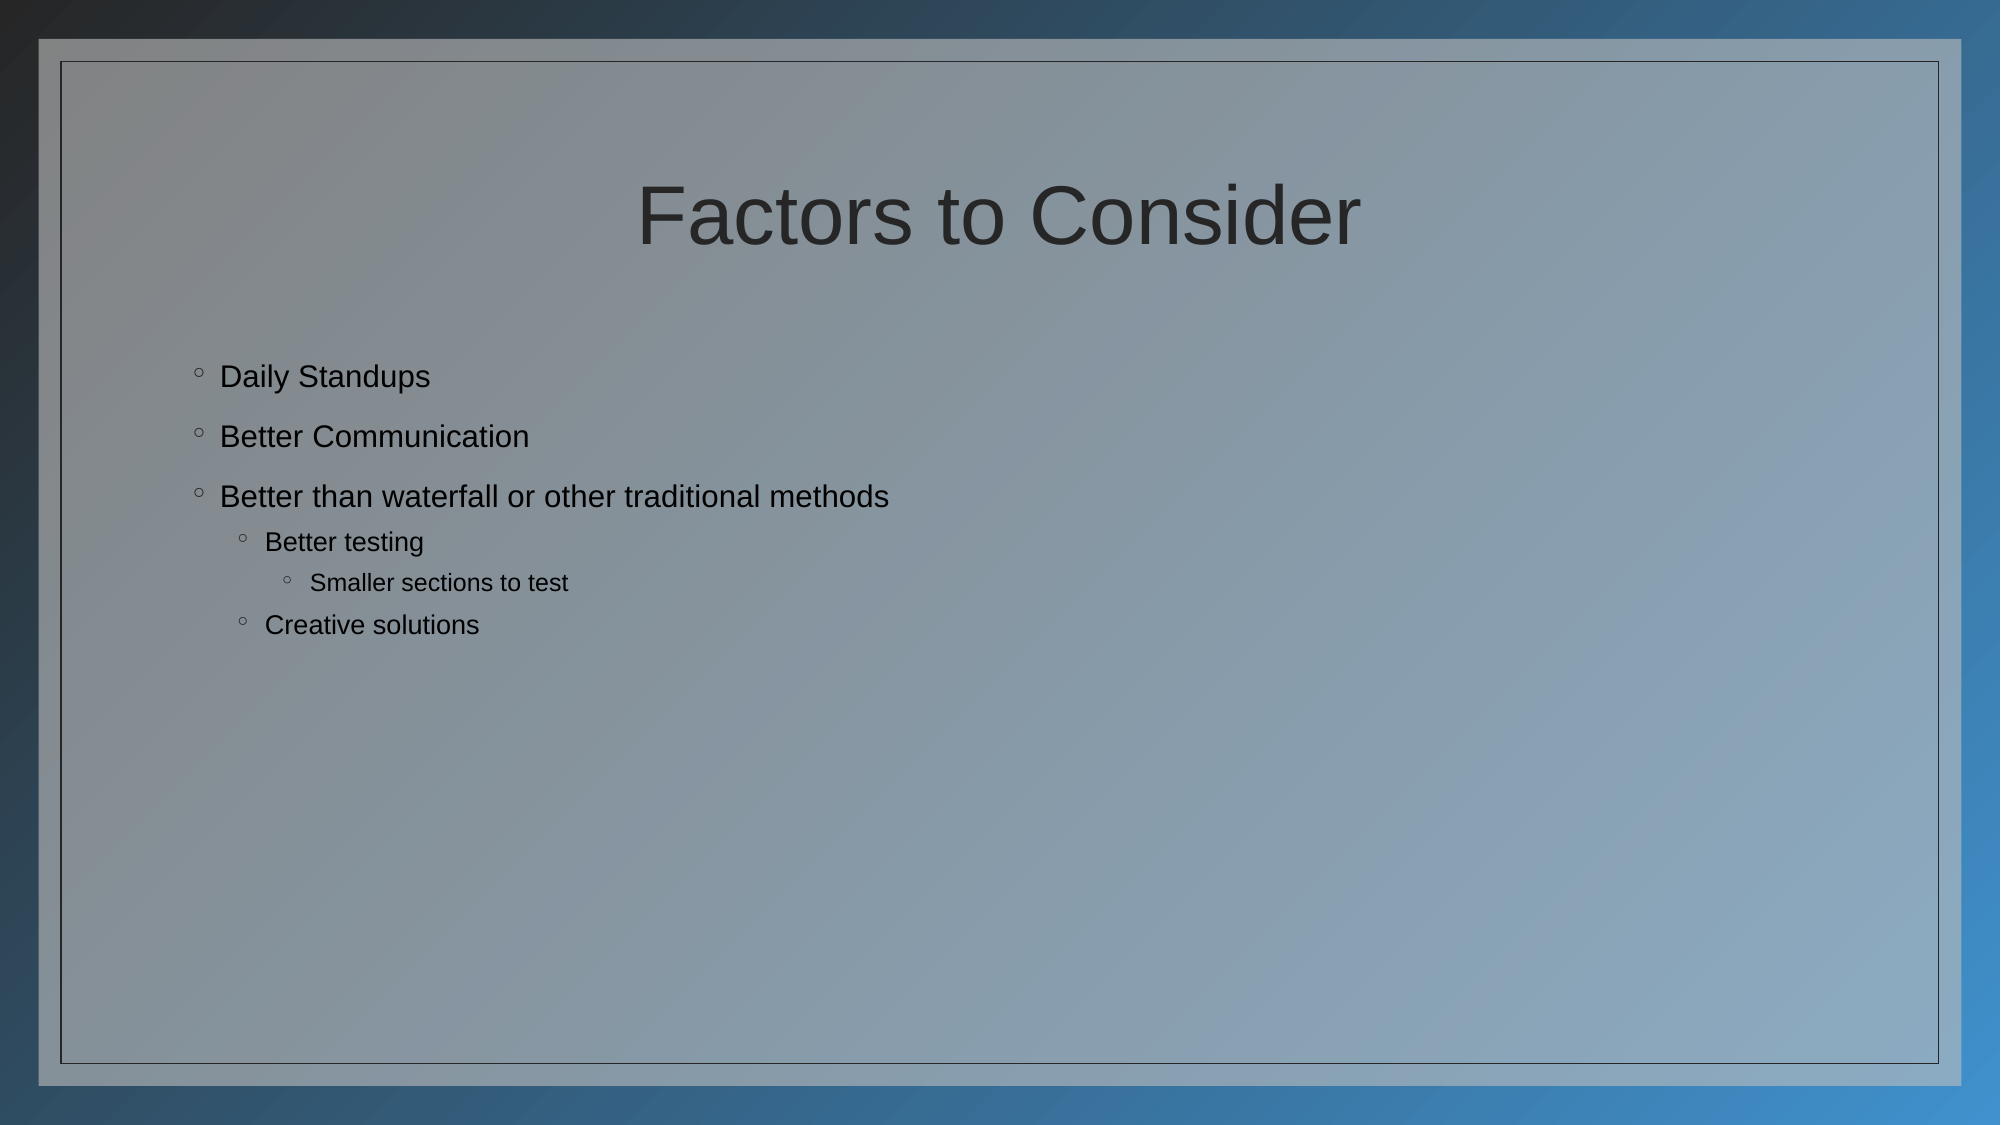

# Factors to Consider
Daily Standups
Better Communication
Better than waterfall or other traditional methods
Better testing
Smaller sections to test
Creative solutions